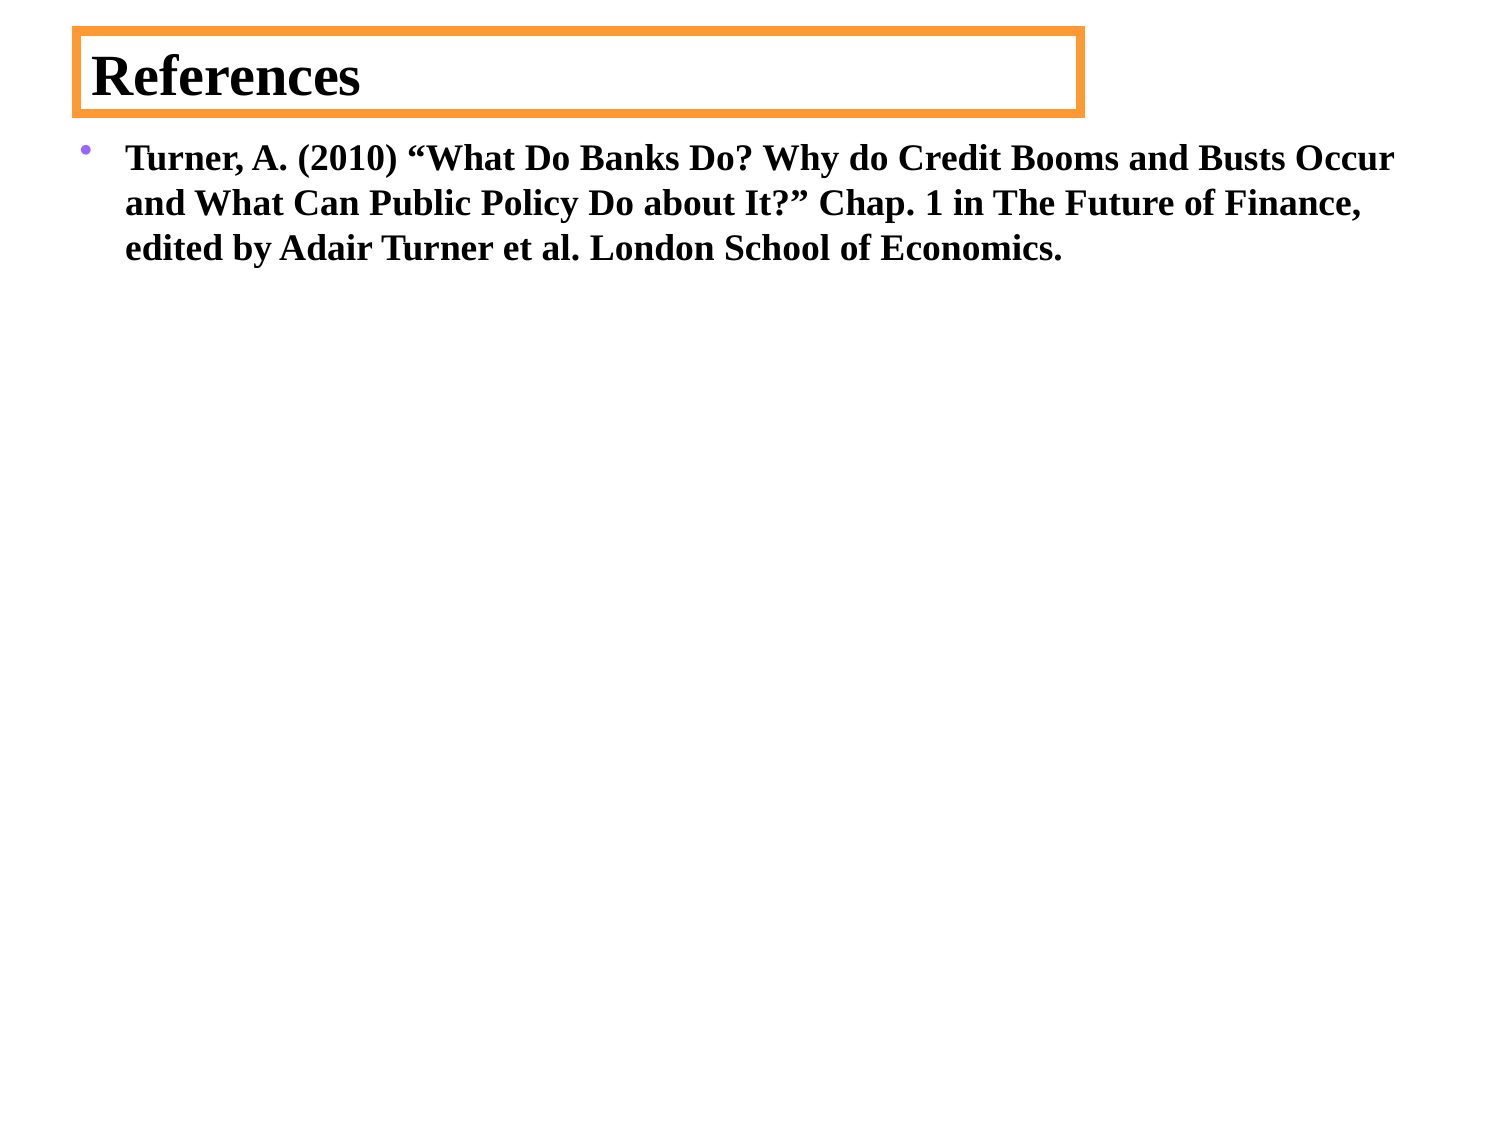

References
Turner, A. (2010) “What Do Banks Do? Why do Credit Booms and Busts Occur and What Can Public Policy Do about It?” Chap. 1 in The Future of Finance, edited by Adair Turner et al. London School of Economics.